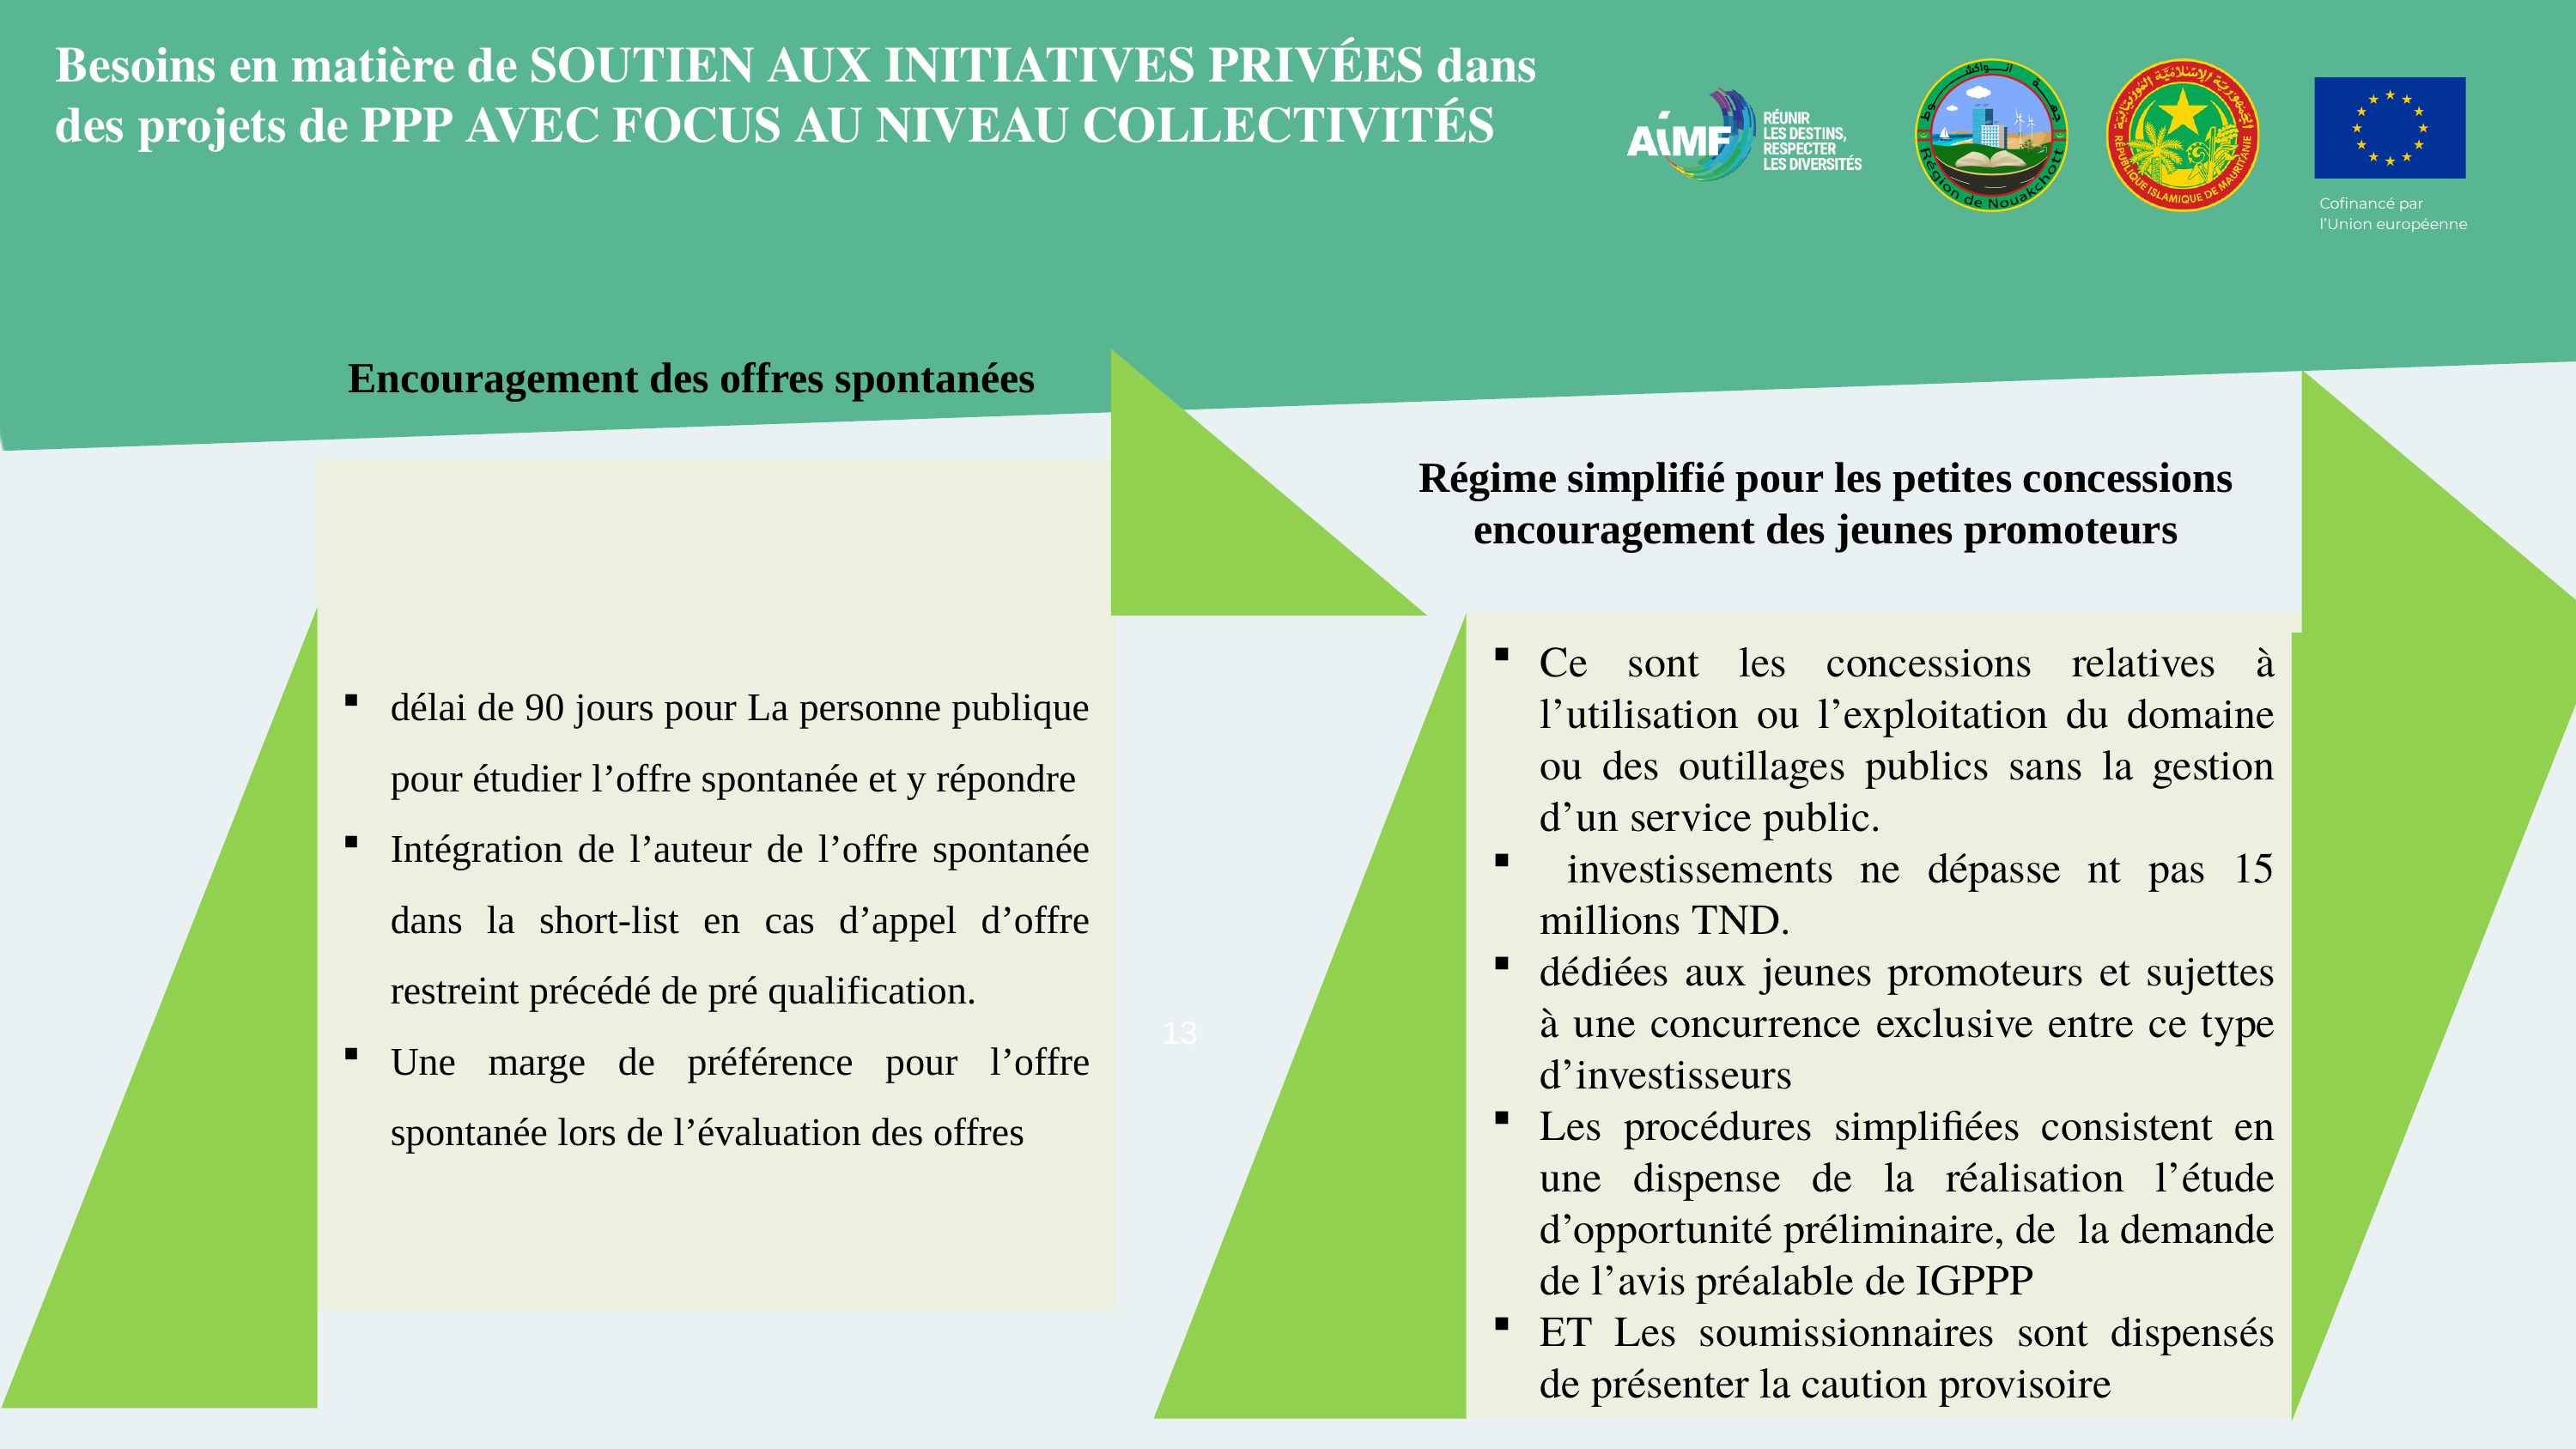

Besoins en matière de SOUTIEN AUX INITIATIVES PRIVÉES dans des projets de PPP AVEC FOCUS AU NIVEAU COLLECTIVITÉS

Cofinancé par l’Union européenne

délai de 90 jours pour La personne publique pour étudier l’offre spontanée et y répondre
Intégration de l’auteur de l’offre spontanée dans la short-list en cas d’appel d’offre restreint précédé de pré qualification.
Une marge de préférence pour l’offre spontanée lors de l’évaluation des offres

Encouragement des offres spontanées

Ce sont les concessions relatives à l’utilisation ou l’exploitation du domaine ou des outillages publics sans la gestion d’un service public.
 investissements ne dépasse nt pas 15 millions TND.
dédiées aux jeunes promoteurs et sujettes à une concurrence exclusive entre ce type d’investisseurs
Les procédures simplifiées consistent en une dispense de la réalisation l’étude d’opportunité préliminaire, de  la demande de l’avis préalable de IGPPP
ET Les soumissionnaires sont dispensés de présenter la caution provisoire

Régime simplifié pour les petites concessions encouragement des jeunes promoteurs
13